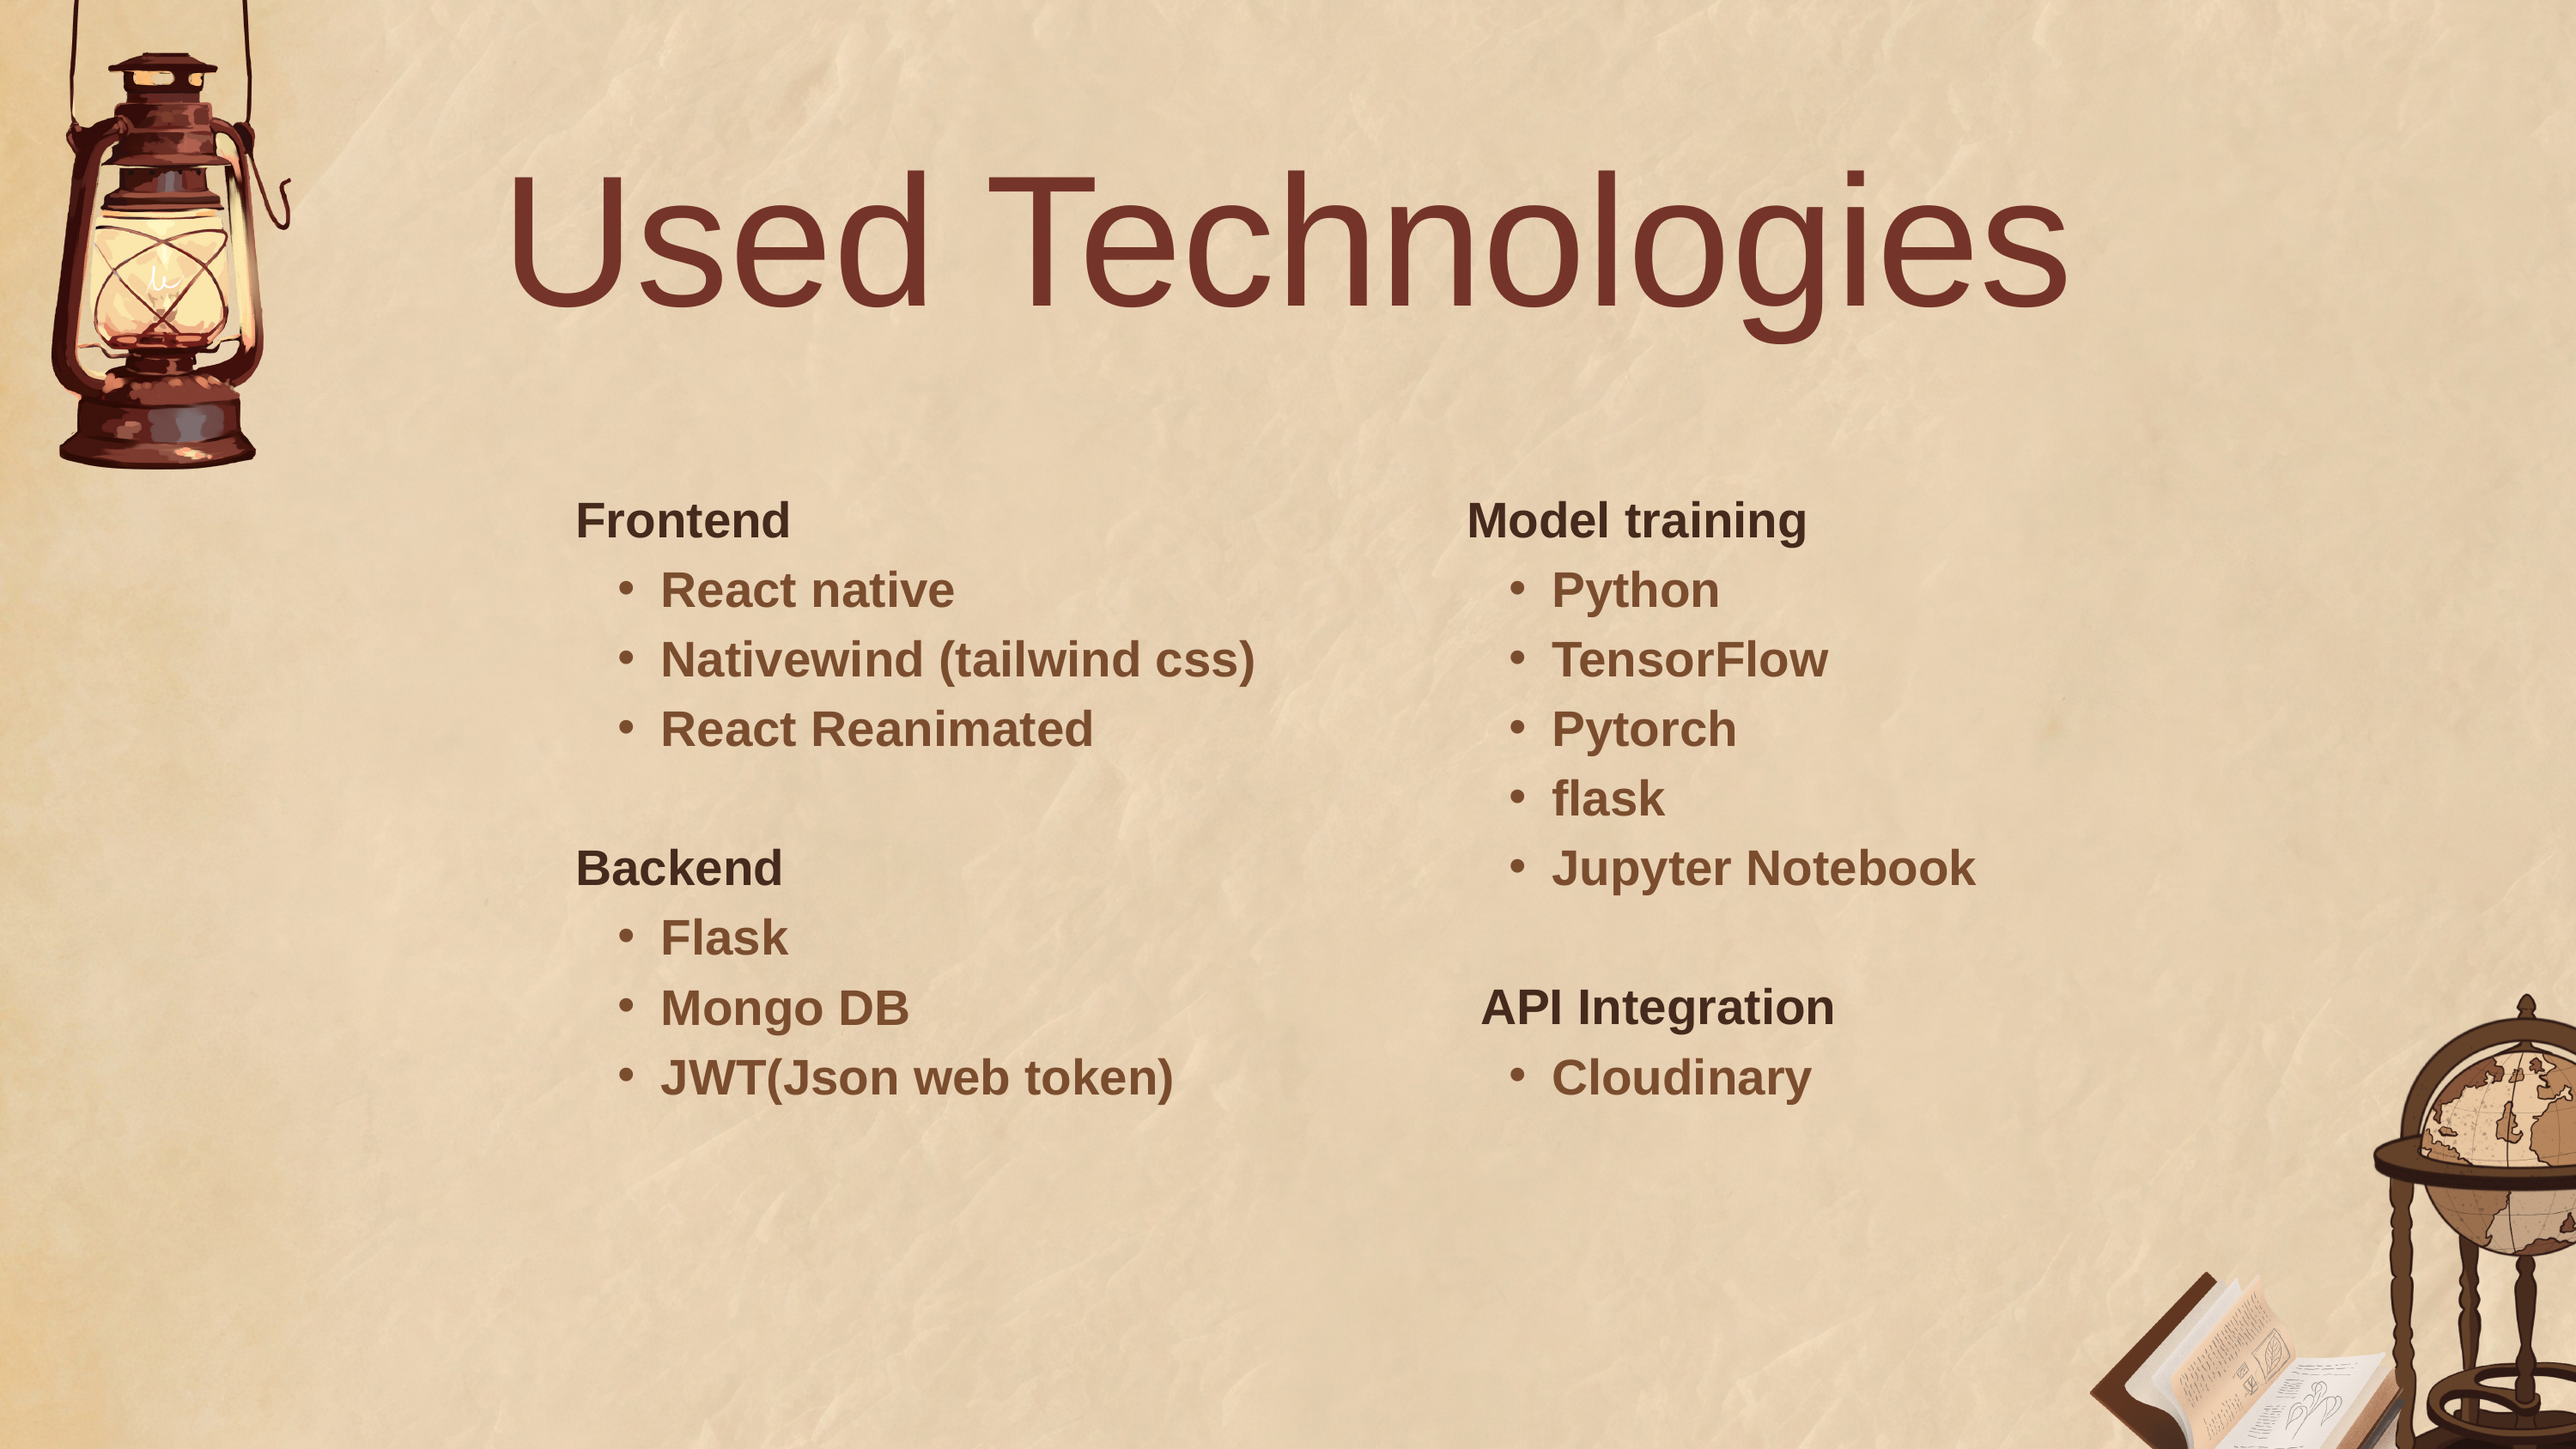

Used Technologies
Frontend
React native
Nativewind (tailwind css)
React Reanimated

Backend
Flask
Mongo DB
JWT(Json web token)

Model training
Python
TensorFlow
Pytorch
flask
Jupyter Notebook

 API Integration
Cloudinary